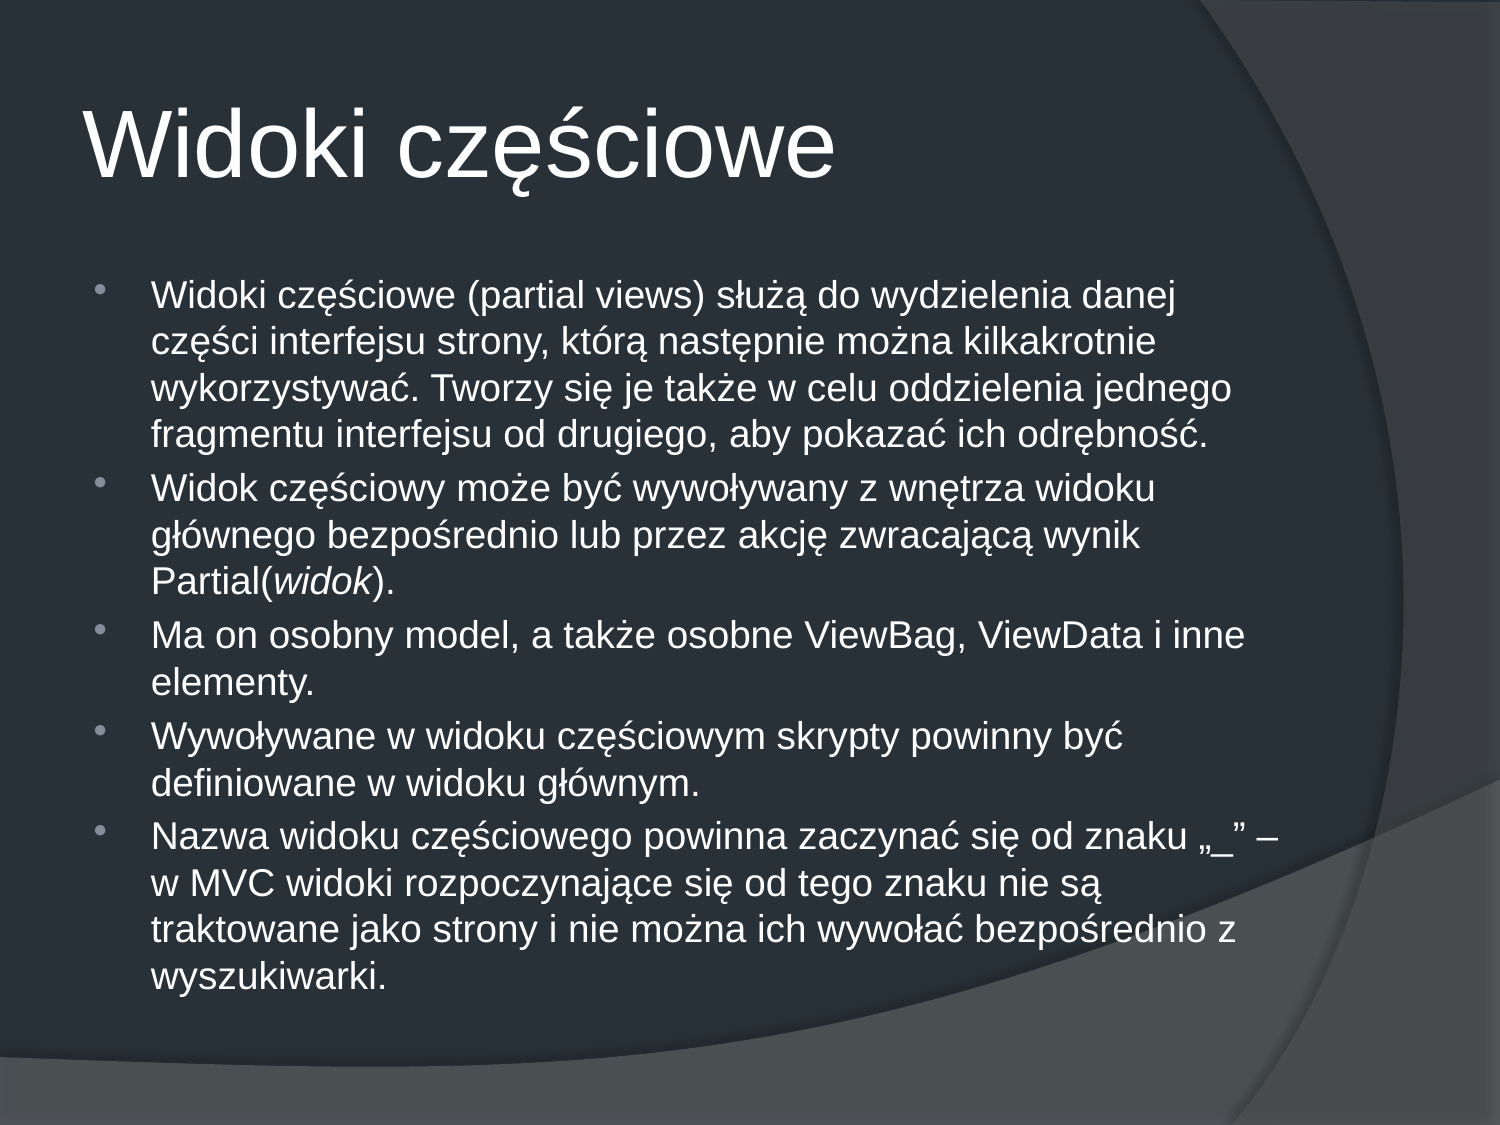

# Widoki częściowe
Widoki częściowe (partial views) służą do wydzielenia danej części interfejsu strony, którą następnie można kilkakrotnie wykorzystywać. Tworzy się je także w celu oddzielenia jednego fragmentu interfejsu od drugiego, aby pokazać ich odrębność.
Widok częściowy może być wywoływany z wnętrza widoku głównego bezpośrednio lub przez akcję zwracającą wynik Partial(widok).
Ma on osobny model, a także osobne ViewBag, ViewData i inne elementy.
Wywoływane w widoku częściowym skrypty powinny być definiowane w widoku głównym.
Nazwa widoku częściowego powinna zaczynać się od znaku „_” – w MVC widoki rozpoczynające się od tego znaku nie są traktowane jako strony i nie można ich wywołać bezpośrednio z wyszukiwarki.